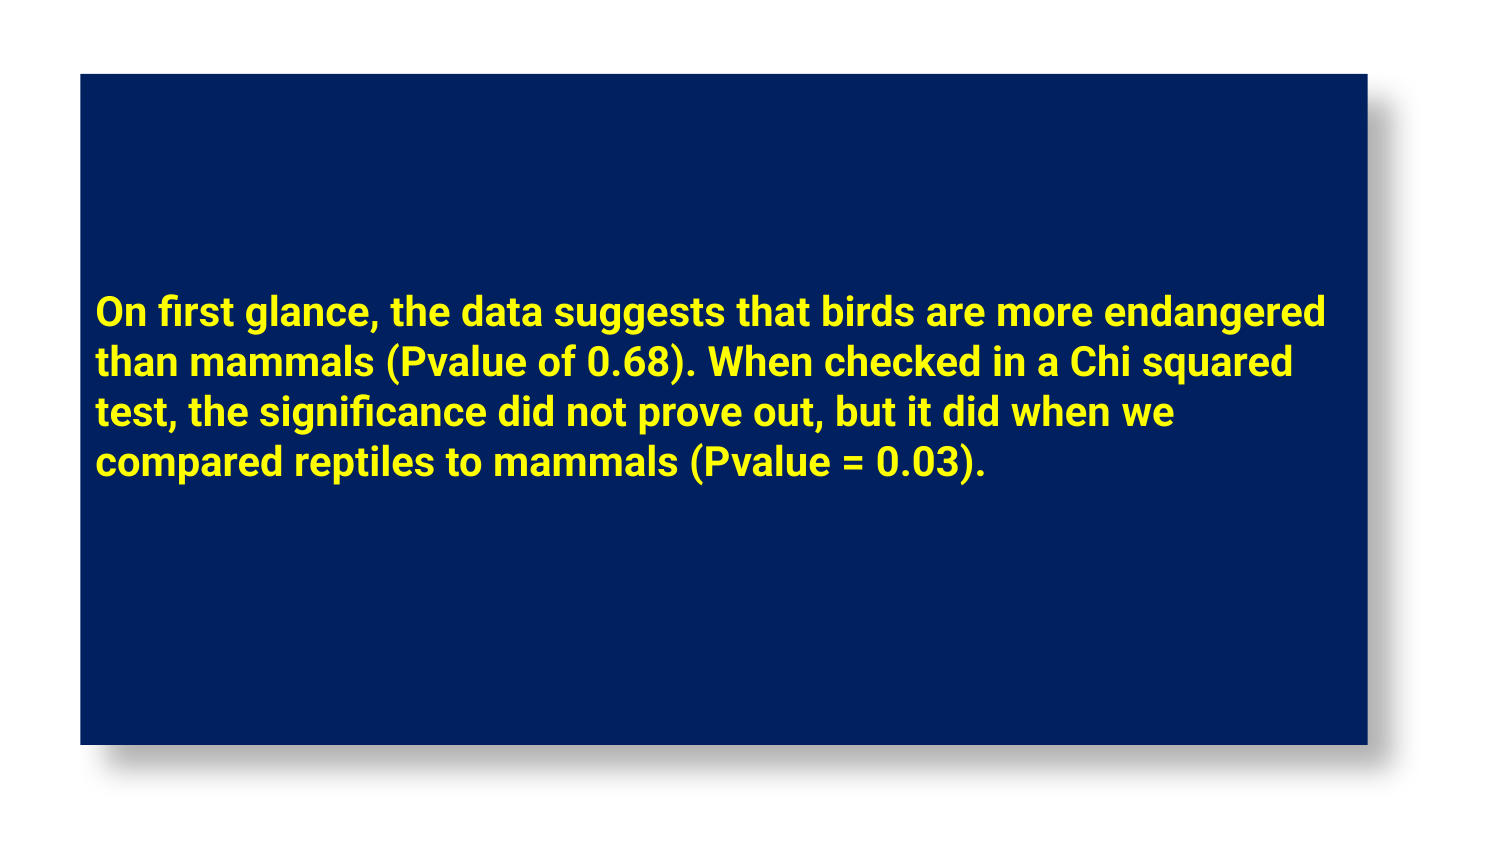

# On first glance, the data suggests that birds are more endangered than mammals (Pvalue of 0.68). When checked in a Chi squared test, the significance did not prove out, but it did when we compared reptiles to mammals (Pvalue = 0.03).